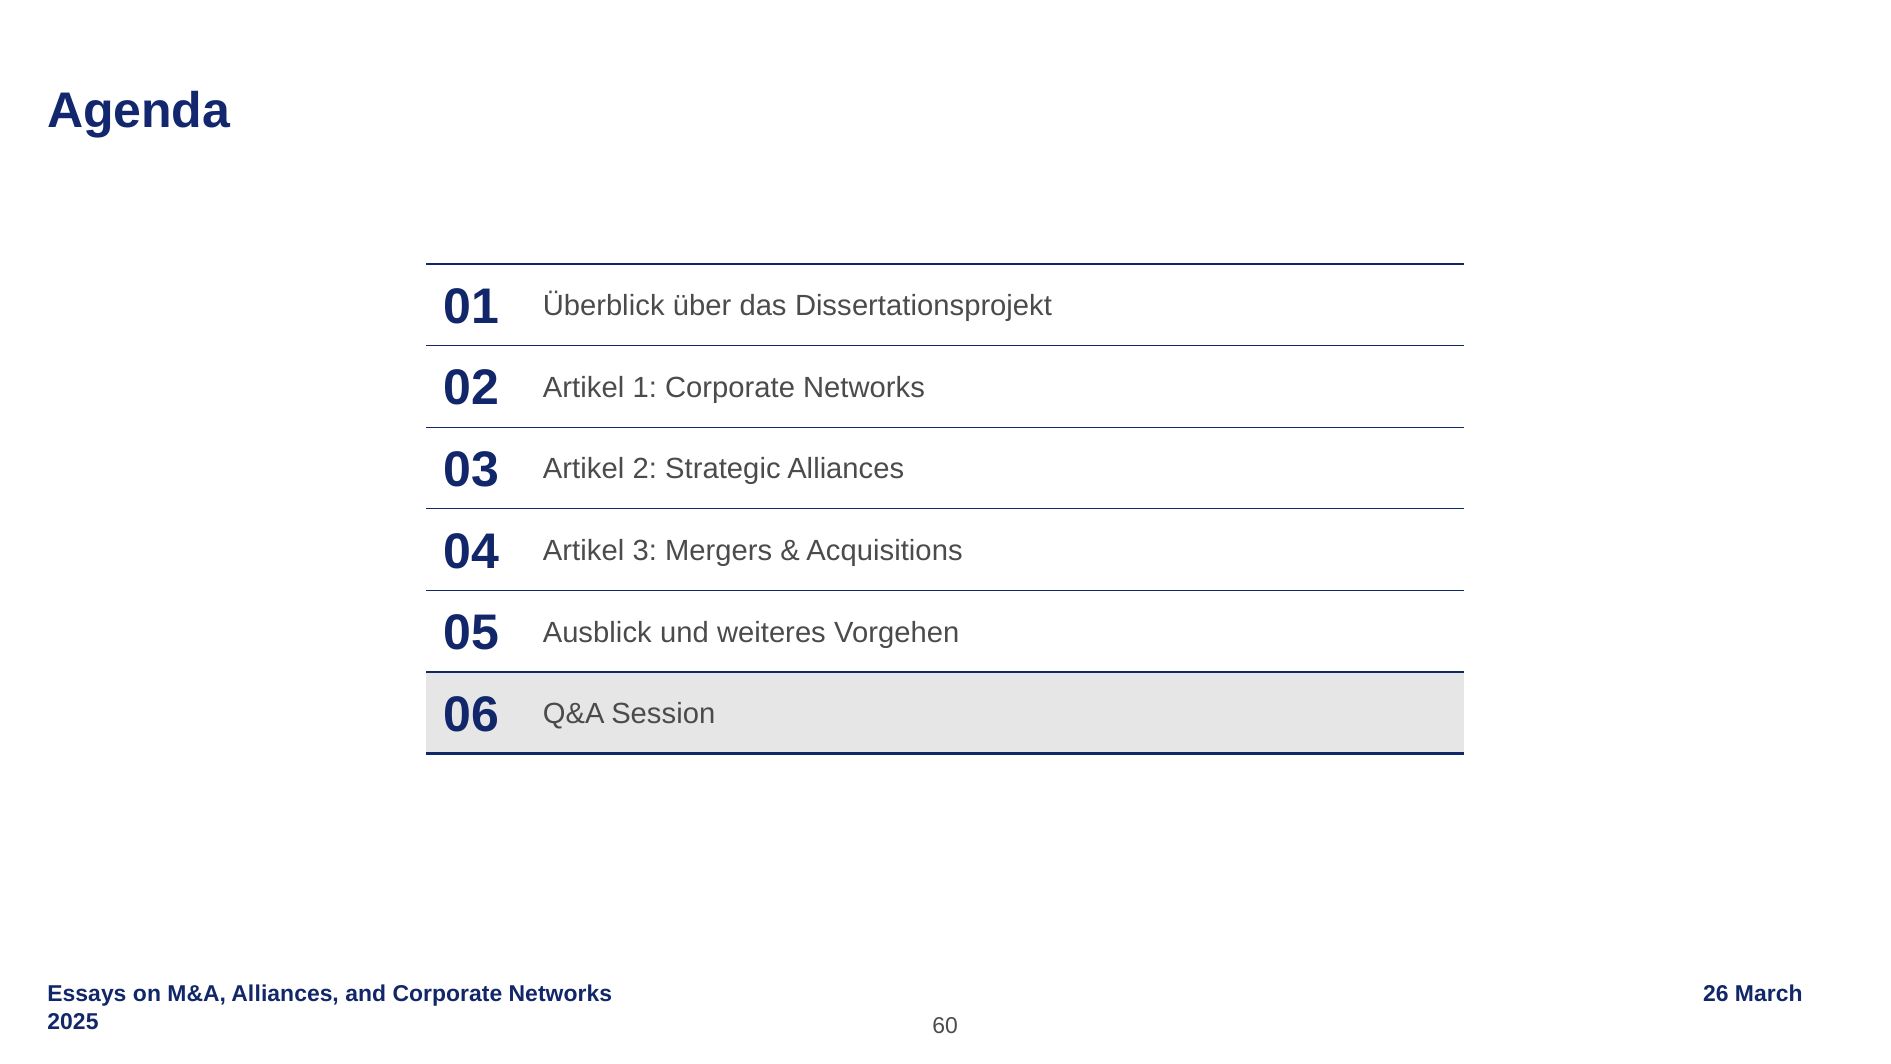

Agenda
| 01 | Überblick über das Dissertationsprojekt |
| --- | --- |
| 02 | Artikel 1: Corporate Networks |
| 03 | Artikel 2: Strategic Alliances |
| 04 | Artikel 3: Mergers & Acquisitions |
| 05 | Ausblick und weiteres Vorgehen |
| 06 | Q&A Session |